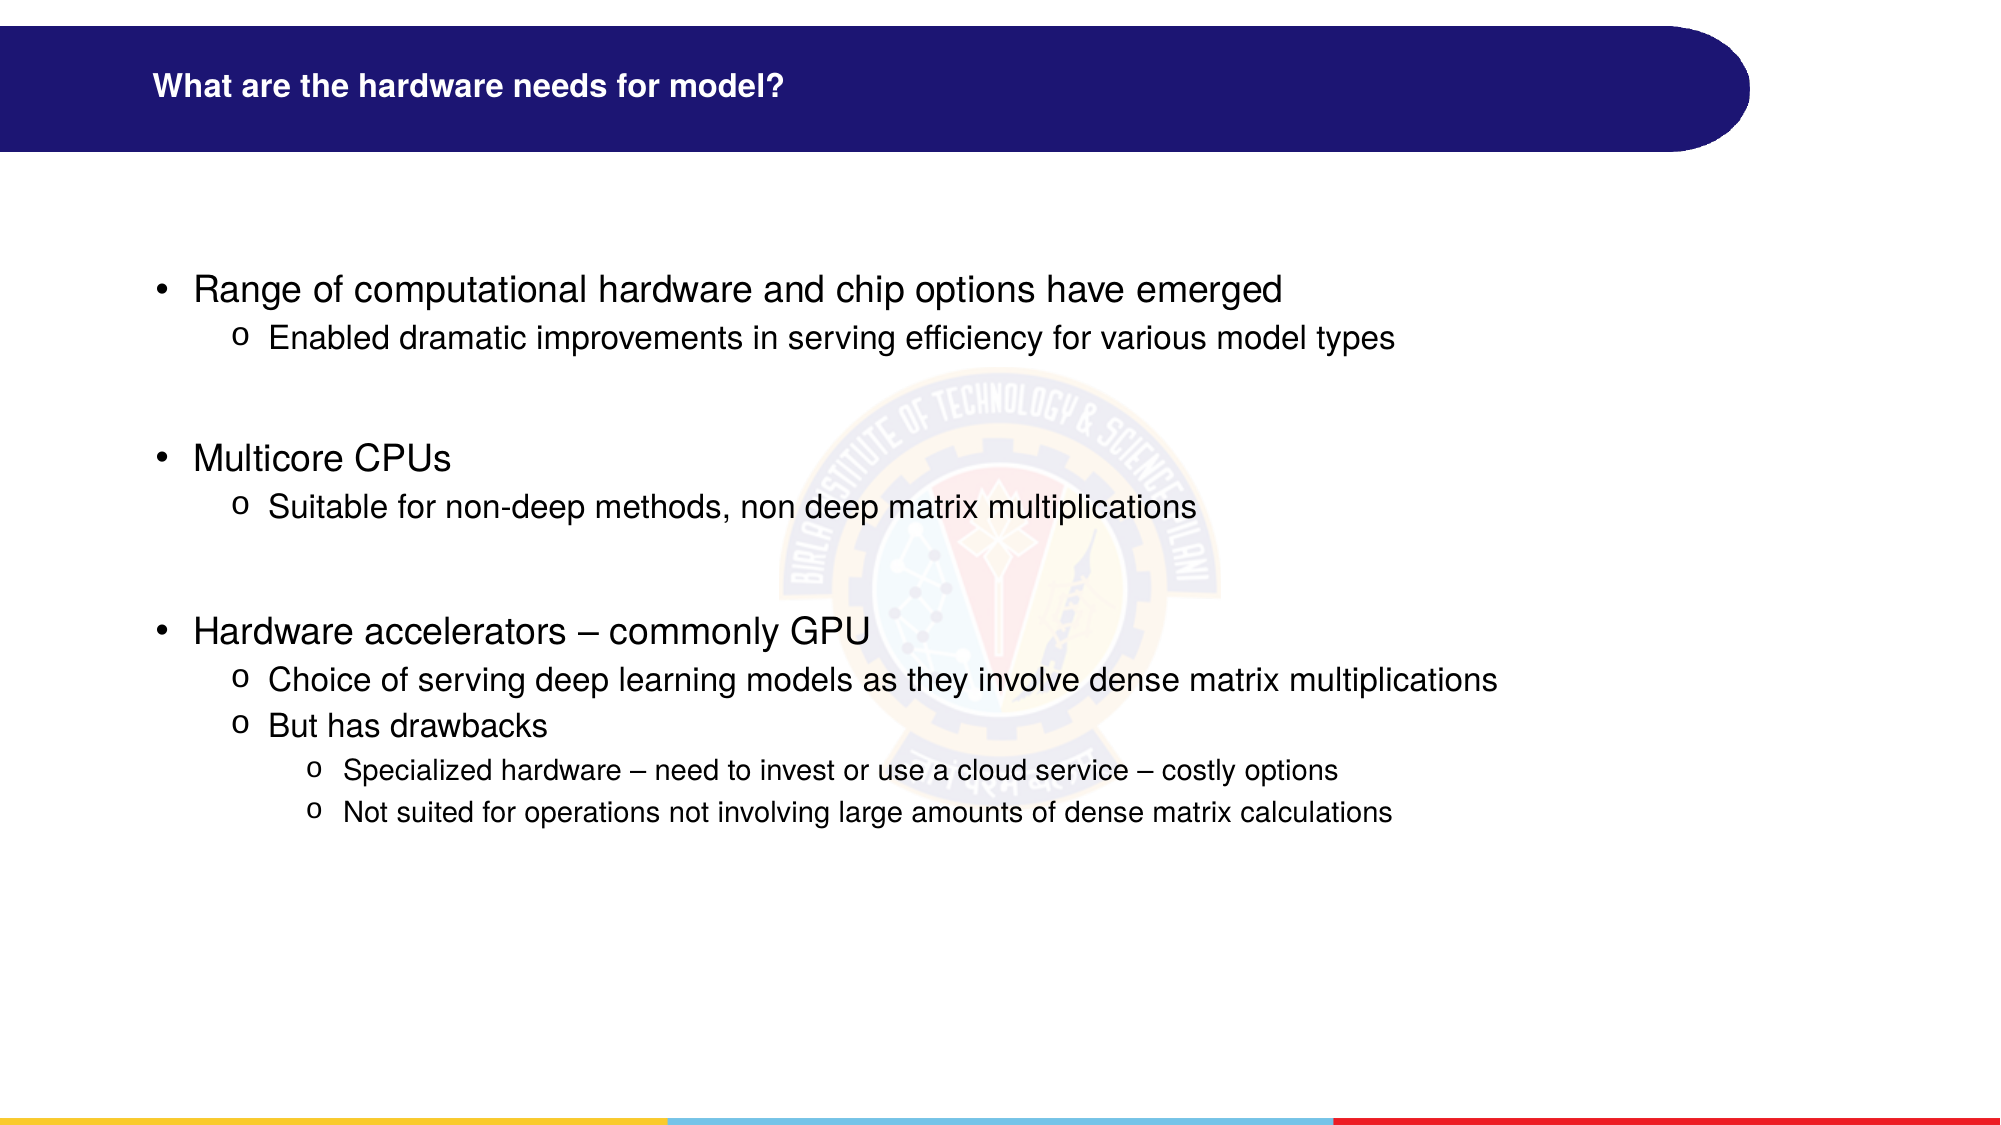

# What are the hardware needs for model?

Range of computational hardware and chip options have emerged
Enabled dramatic improvements in serving efficiency for various model types

Multicore CPUs
Suitable for non-deep methods, non deep matrix multiplications

Hardware accelerators – commonly GPU
Choice of serving deep learning models as they involve dense matrix multiplications
But has drawbacks
Specialized hardware – need to invest or use a cloud service – costly options
Not suited for operations not involving large amounts of dense matrix calculations